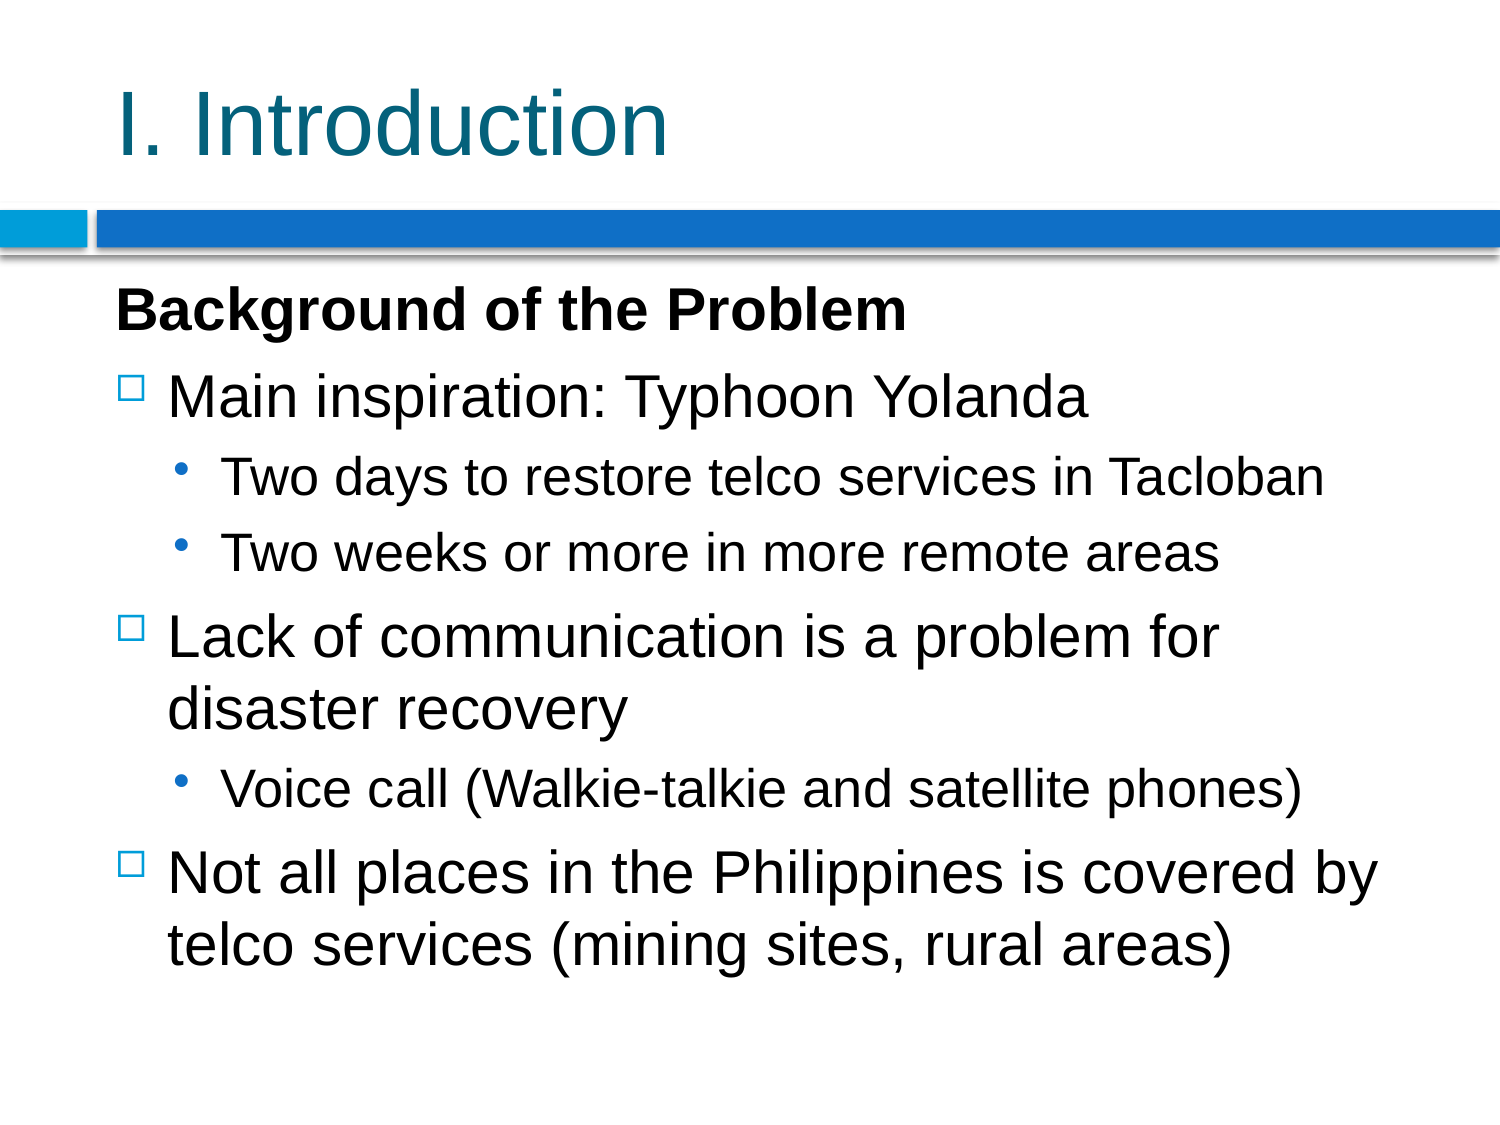

# I. Introduction
Background of the Problem
Main inspiration: Typhoon Yolanda
Two days to restore telco services in Tacloban
Two weeks or more in more remote areas
Lack of communication is a problem for disaster recovery
Voice call (Walkie-talkie and satellite phones)
Not all places in the Philippines is covered by telco services (mining sites, rural areas)